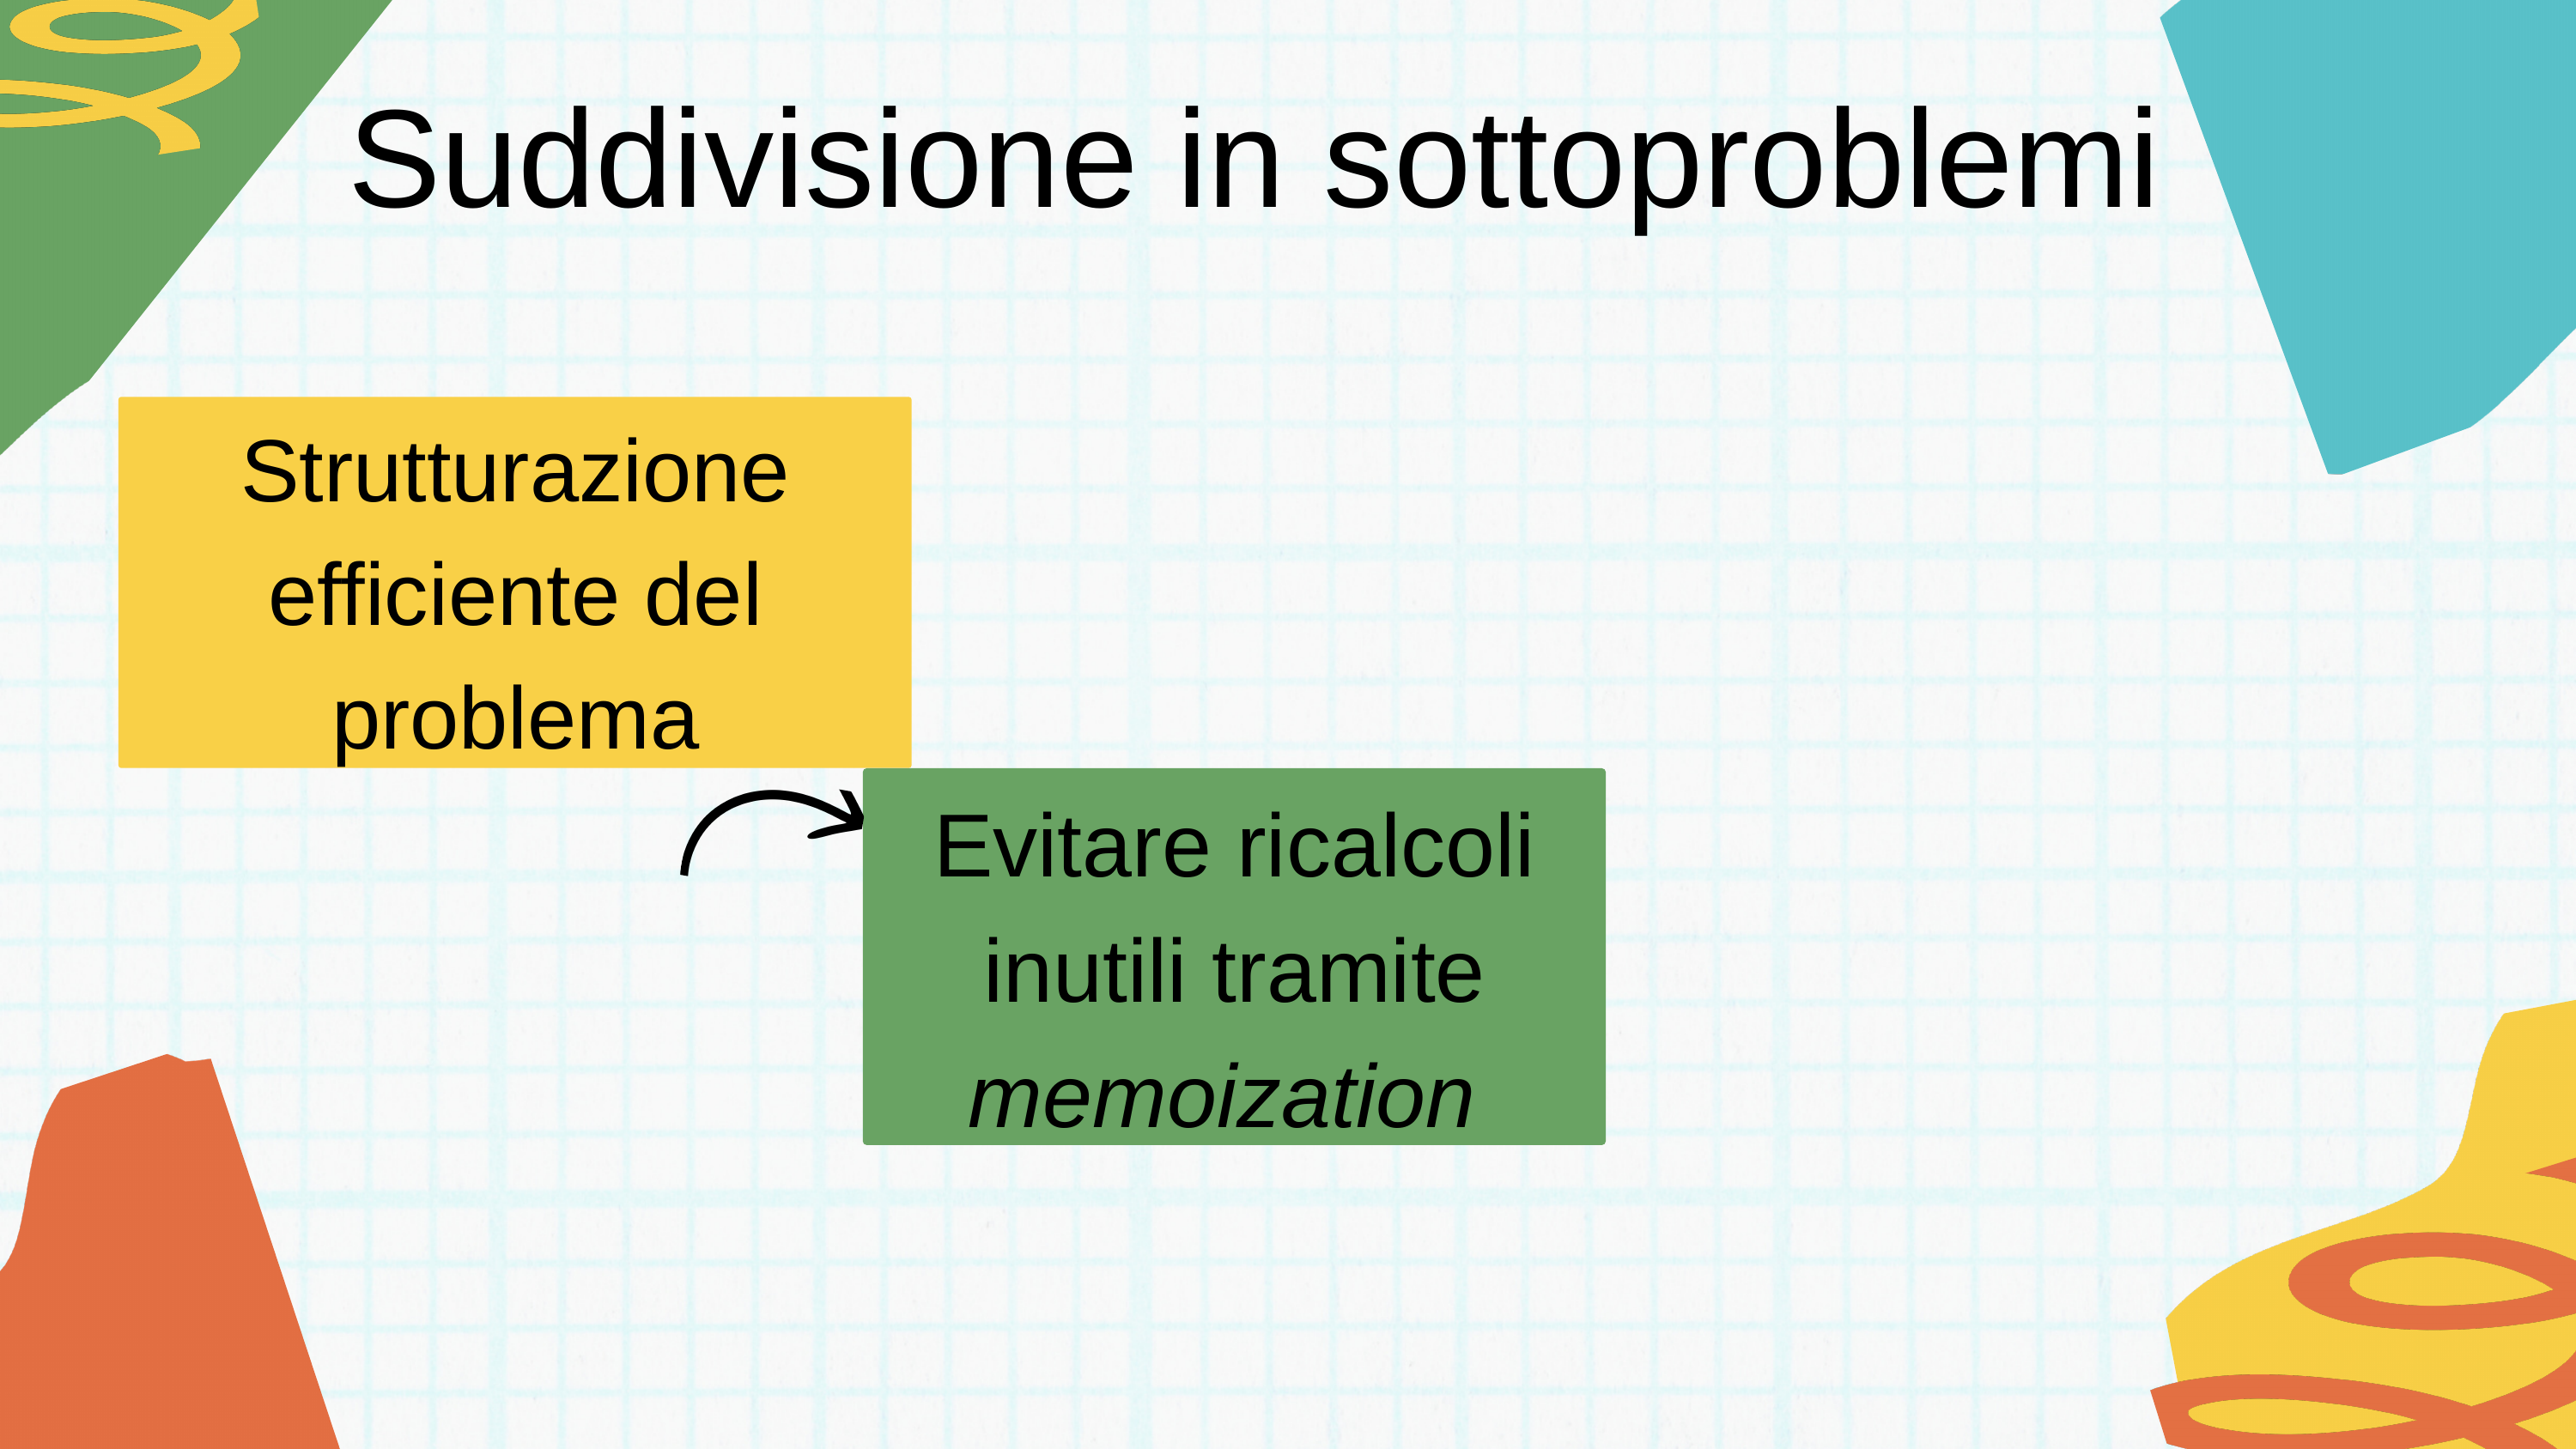

Suddivisione in sottoproblemi

Strutturazione efficiente del problema

Evitare ricalcoli inutili tramite memoization